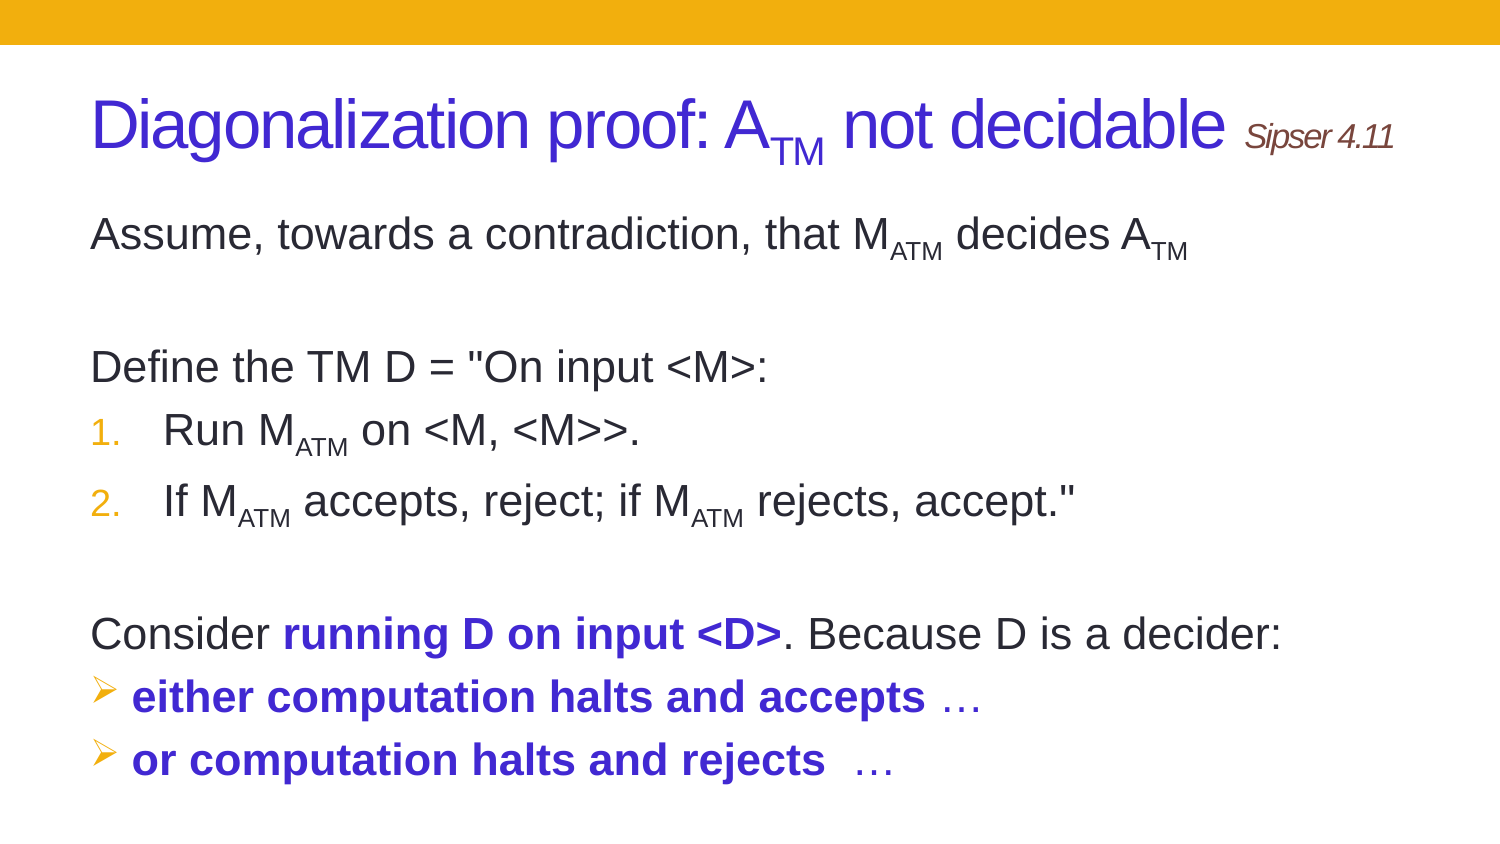

# Diagonalization proof: ATM not decidable Sipser 4.11
Assume, towards a contradiction, that MATM decides ATM

Define the TM D = "On input <M>:
Run MATM on <M, <M>>.
If MATM accepts, reject; if MATM rejects, accept."

Consider running D on input <D>. Because D is a decider:
 either computation halts and accepts …
 or computation halts and rejects  …